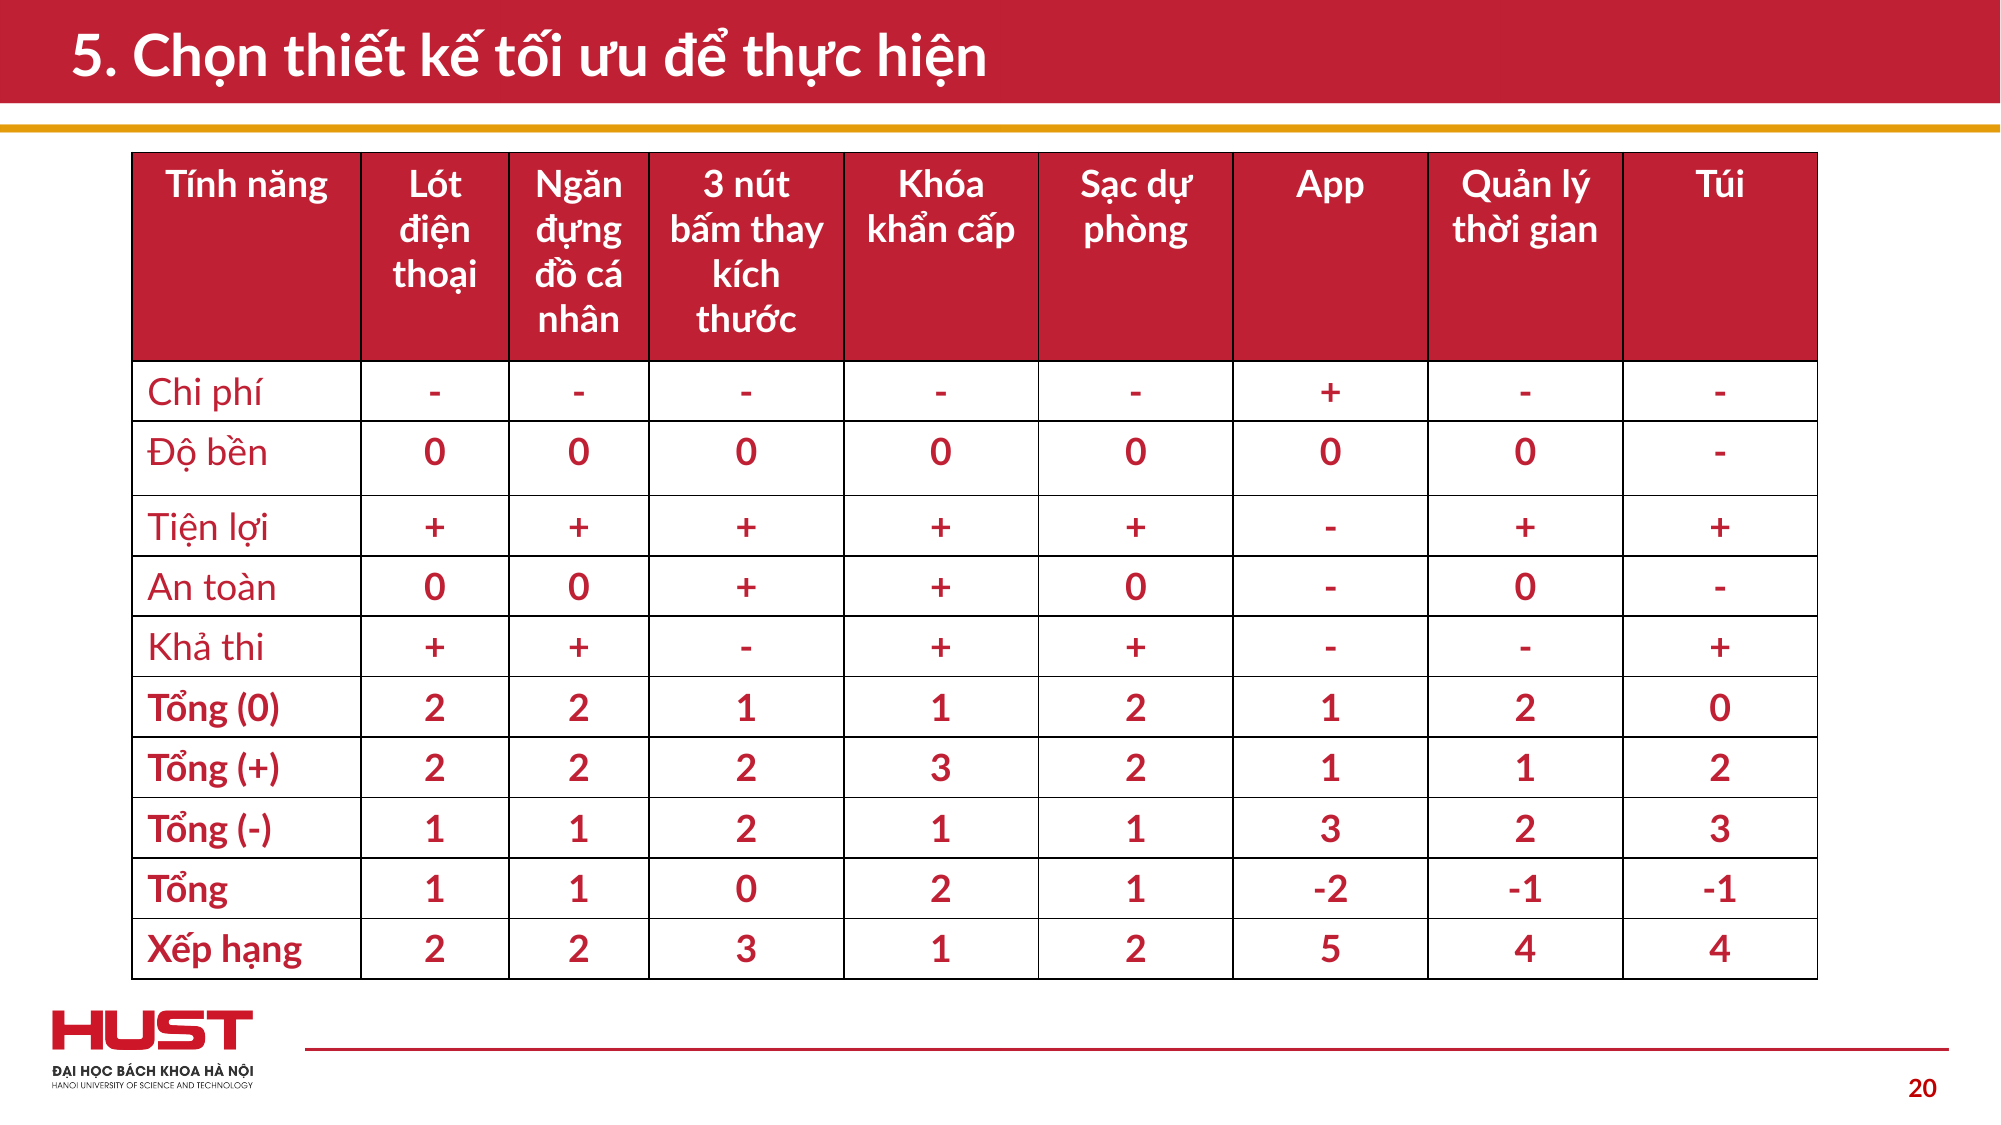

# 5. Chọn thiết kế tối ưu để thực hiện
| Tính năng | Lót điện thoại | Ngăn đựng đồ cá nhân | 3 nút bấm thay kích thước | Khóa khẩn cấp | Sạc dự phòng | App | Quản lý thời gian | Túi |
| --- | --- | --- | --- | --- | --- | --- | --- | --- |
| Chi phí | - | - | - | - | - | + | - | - |
| Độ bền | 0 | 0 | 0 | 0 | 0 | 0 | 0 | - |
| Tiện lợi | + | + | + | + | + | - | + | + |
| An toàn | 0 | 0 | + | + | 0 | - | 0 | - |
| Khả thi | + | + | - | + | + | - | - | + |
| Tổng (0) | 2 | 2 | 1 | 1 | 2 | 1 | 2 | 0 |
| Tổng (+) | 2 | 2 | 2 | 3 | 2 | 1 | 1 | 2 |
| Tổng (-) | 1 | 1 | 2 | 1 | 1 | 3 | 2 | 3 |
| Tổng | 1 | 1 | 0 | 2 | 1 | -2 | -1 | -1 |
| Xếp hạng | 2 | 2 | 3 | 1 | 2 | 5 | 4 | 4 |
20